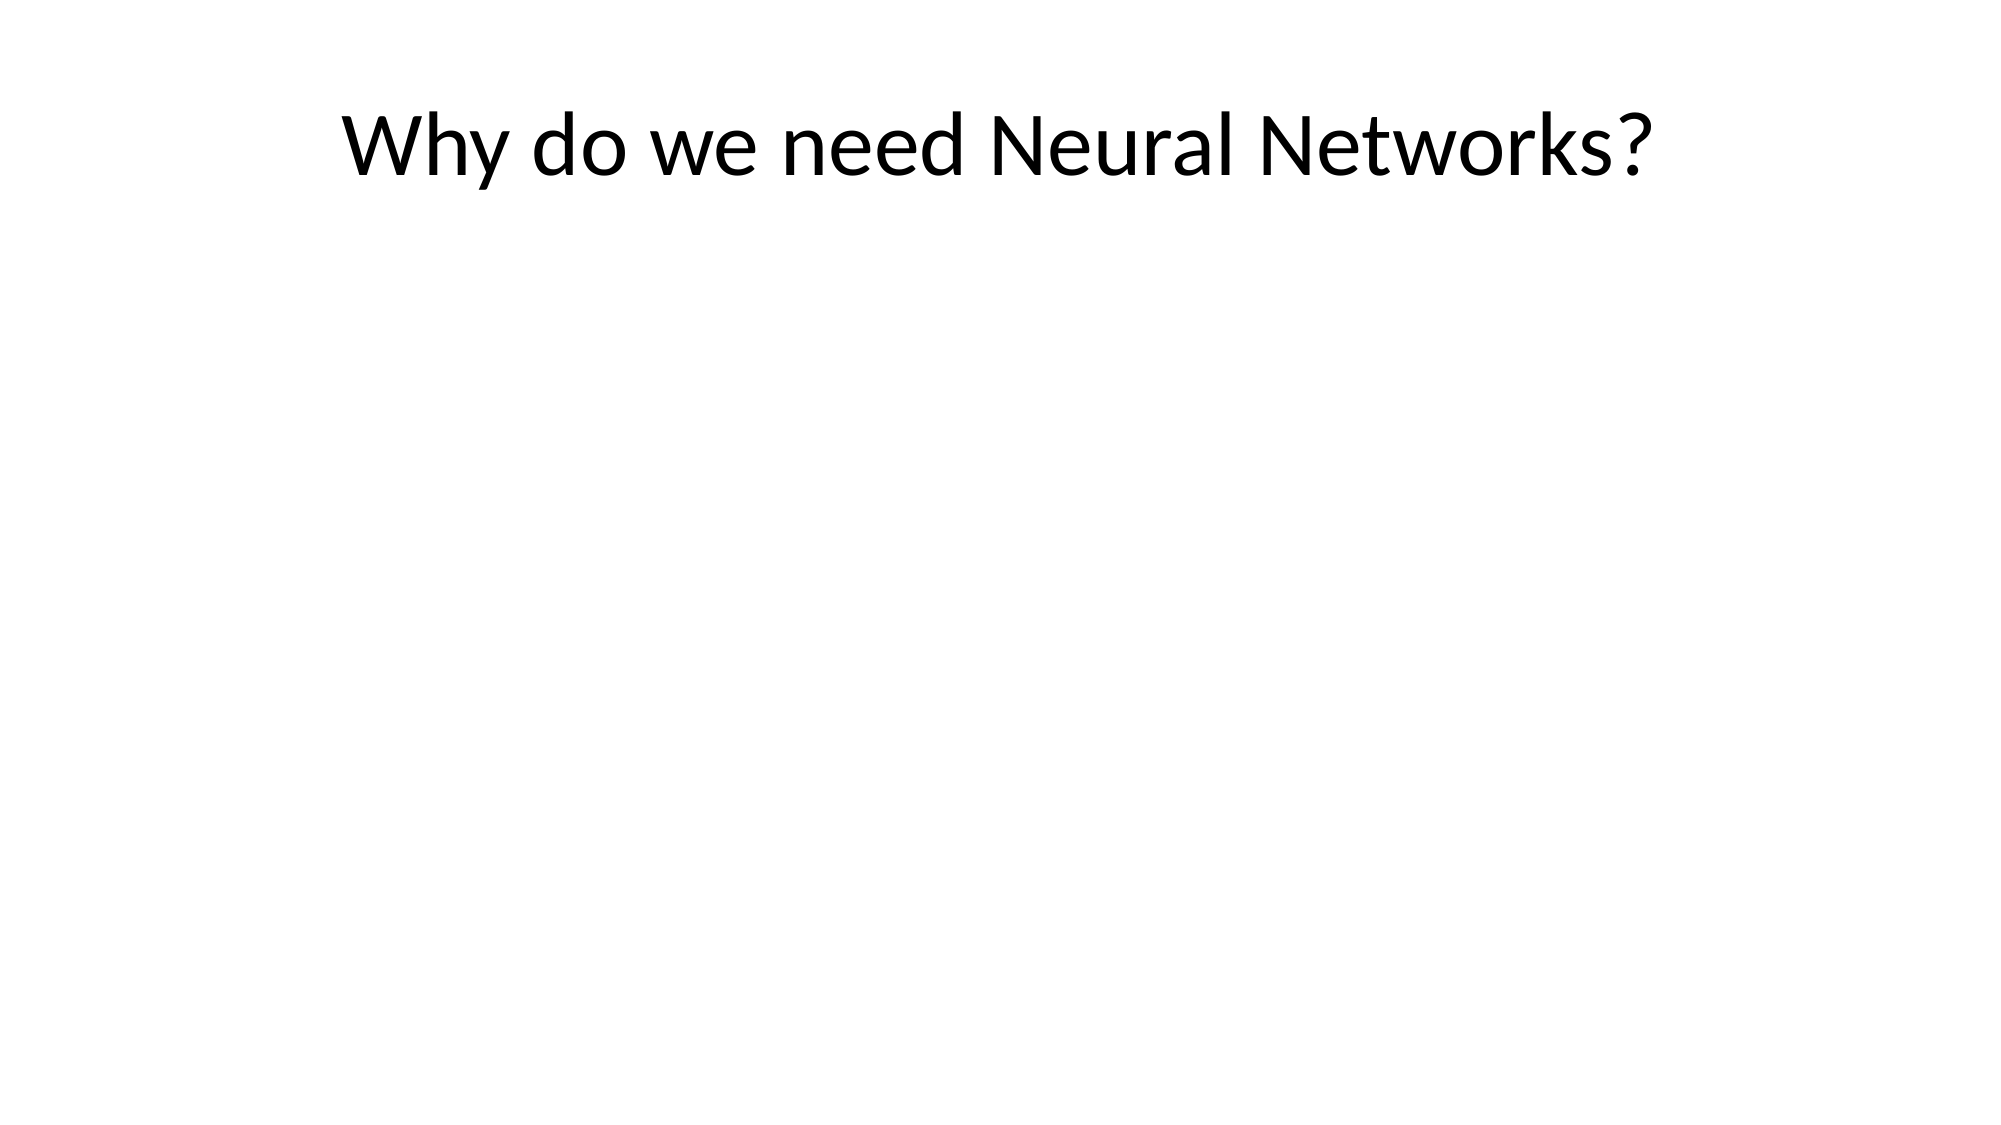

# Why do we need Neural Networks?